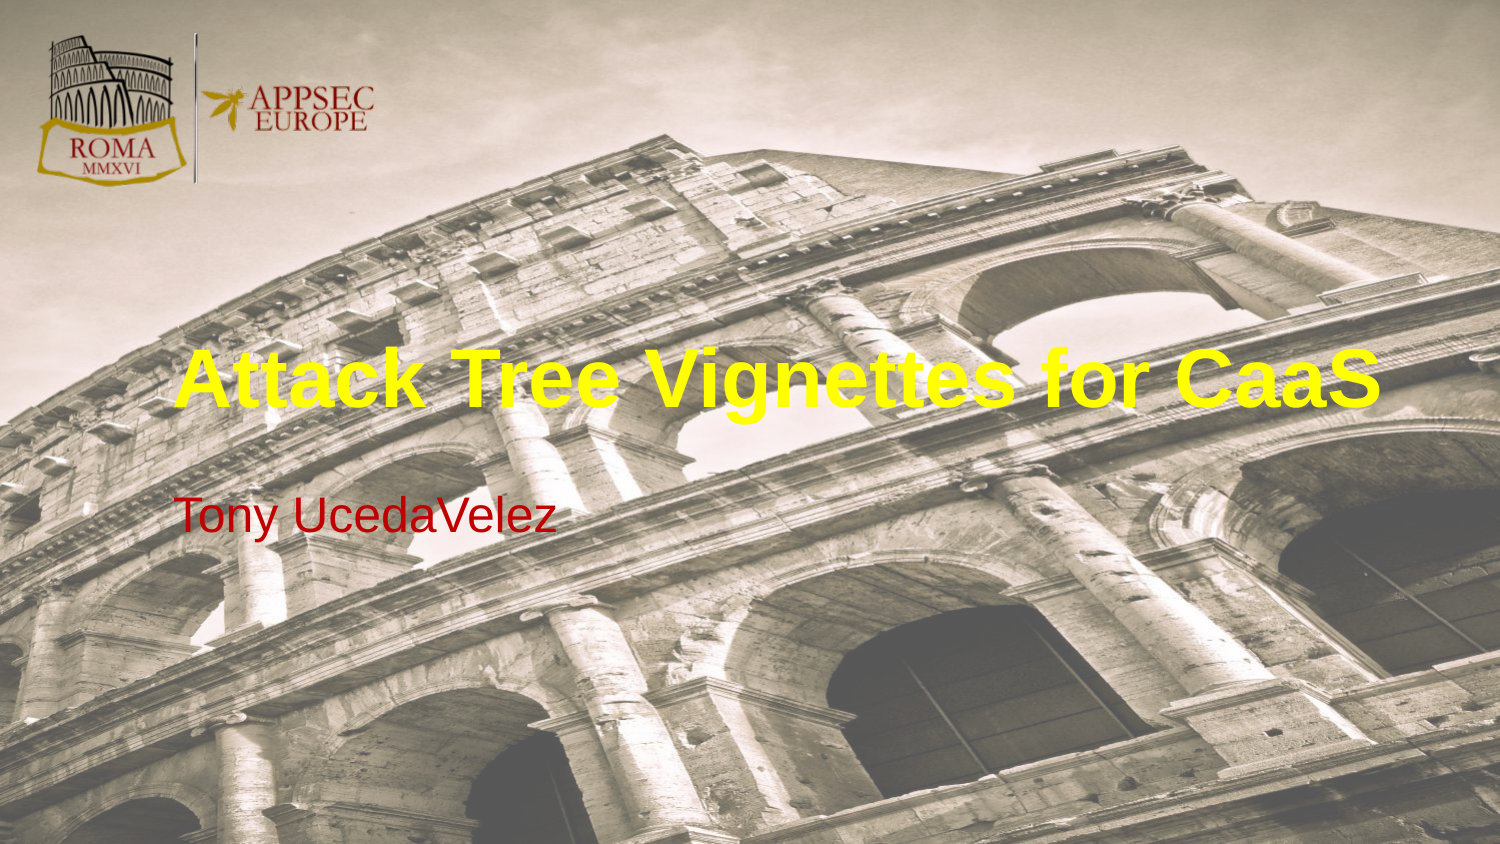

# Attack Tree Vignettes for CaaS
Tony UcedaVelez